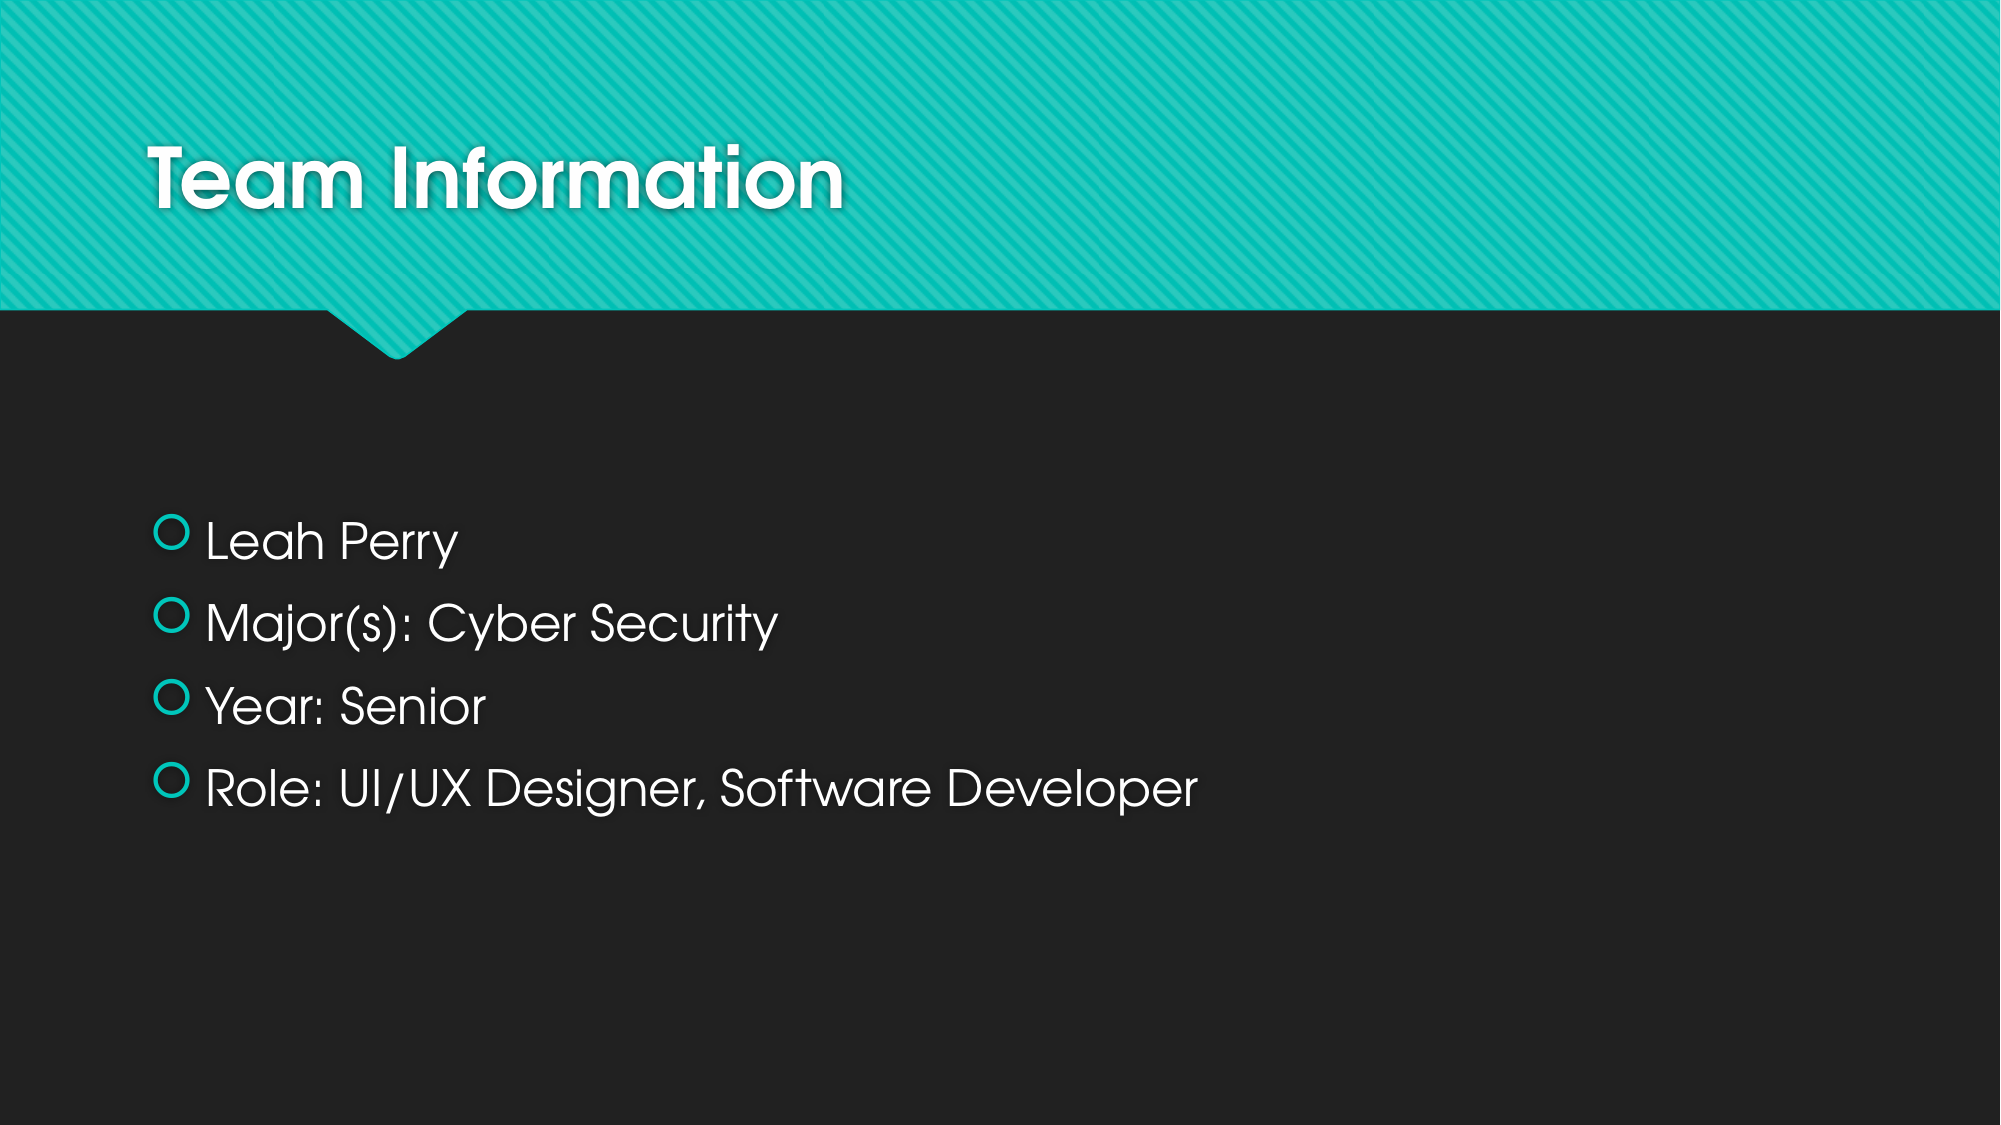

# Team Information
Leah Perry
Major(s): Cyber Security
Year: Senior
Role: UI/UX Designer, Software Developer